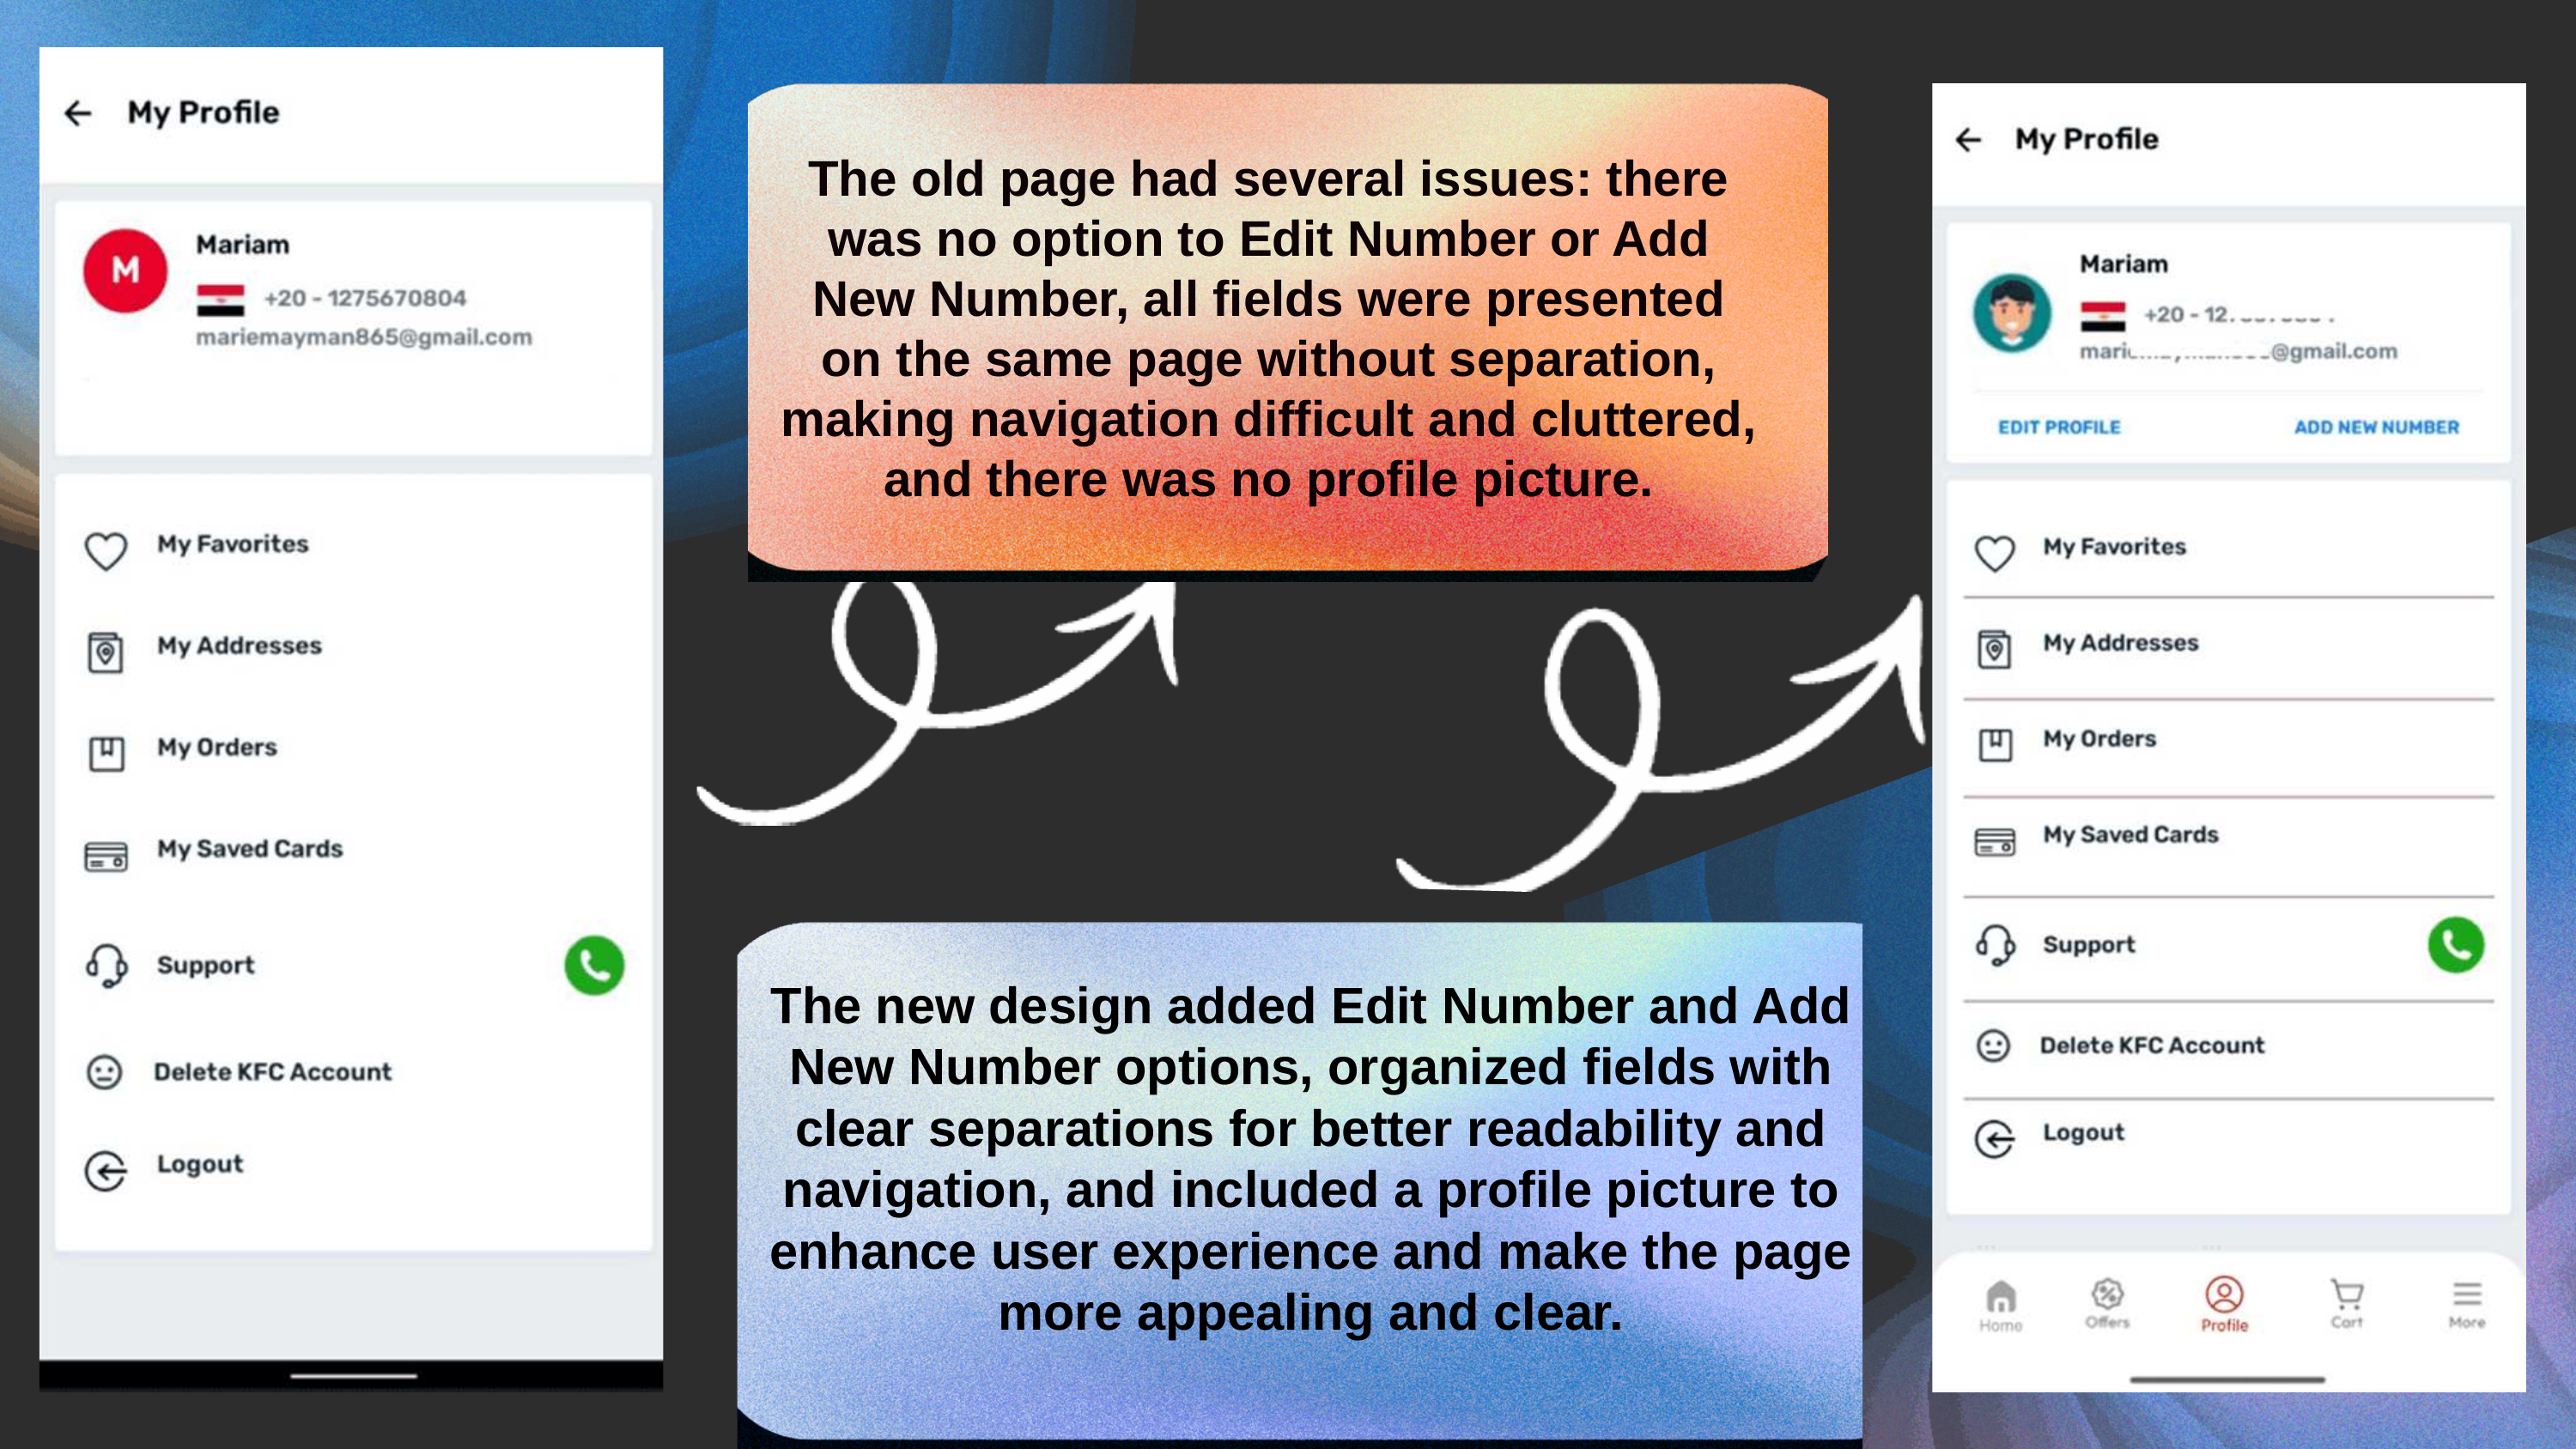

The old page had several issues: there was no option to Edit Number or Add New Number, all fields were presented on the same page without separation, making navigation difficult and cluttered, and there was no profile picture.

The new design added Edit Number and Add New Number options, organized fields with clear separations for better readability and navigation, and included a profile picture to enhance user experience and make the page more appealing and clear.